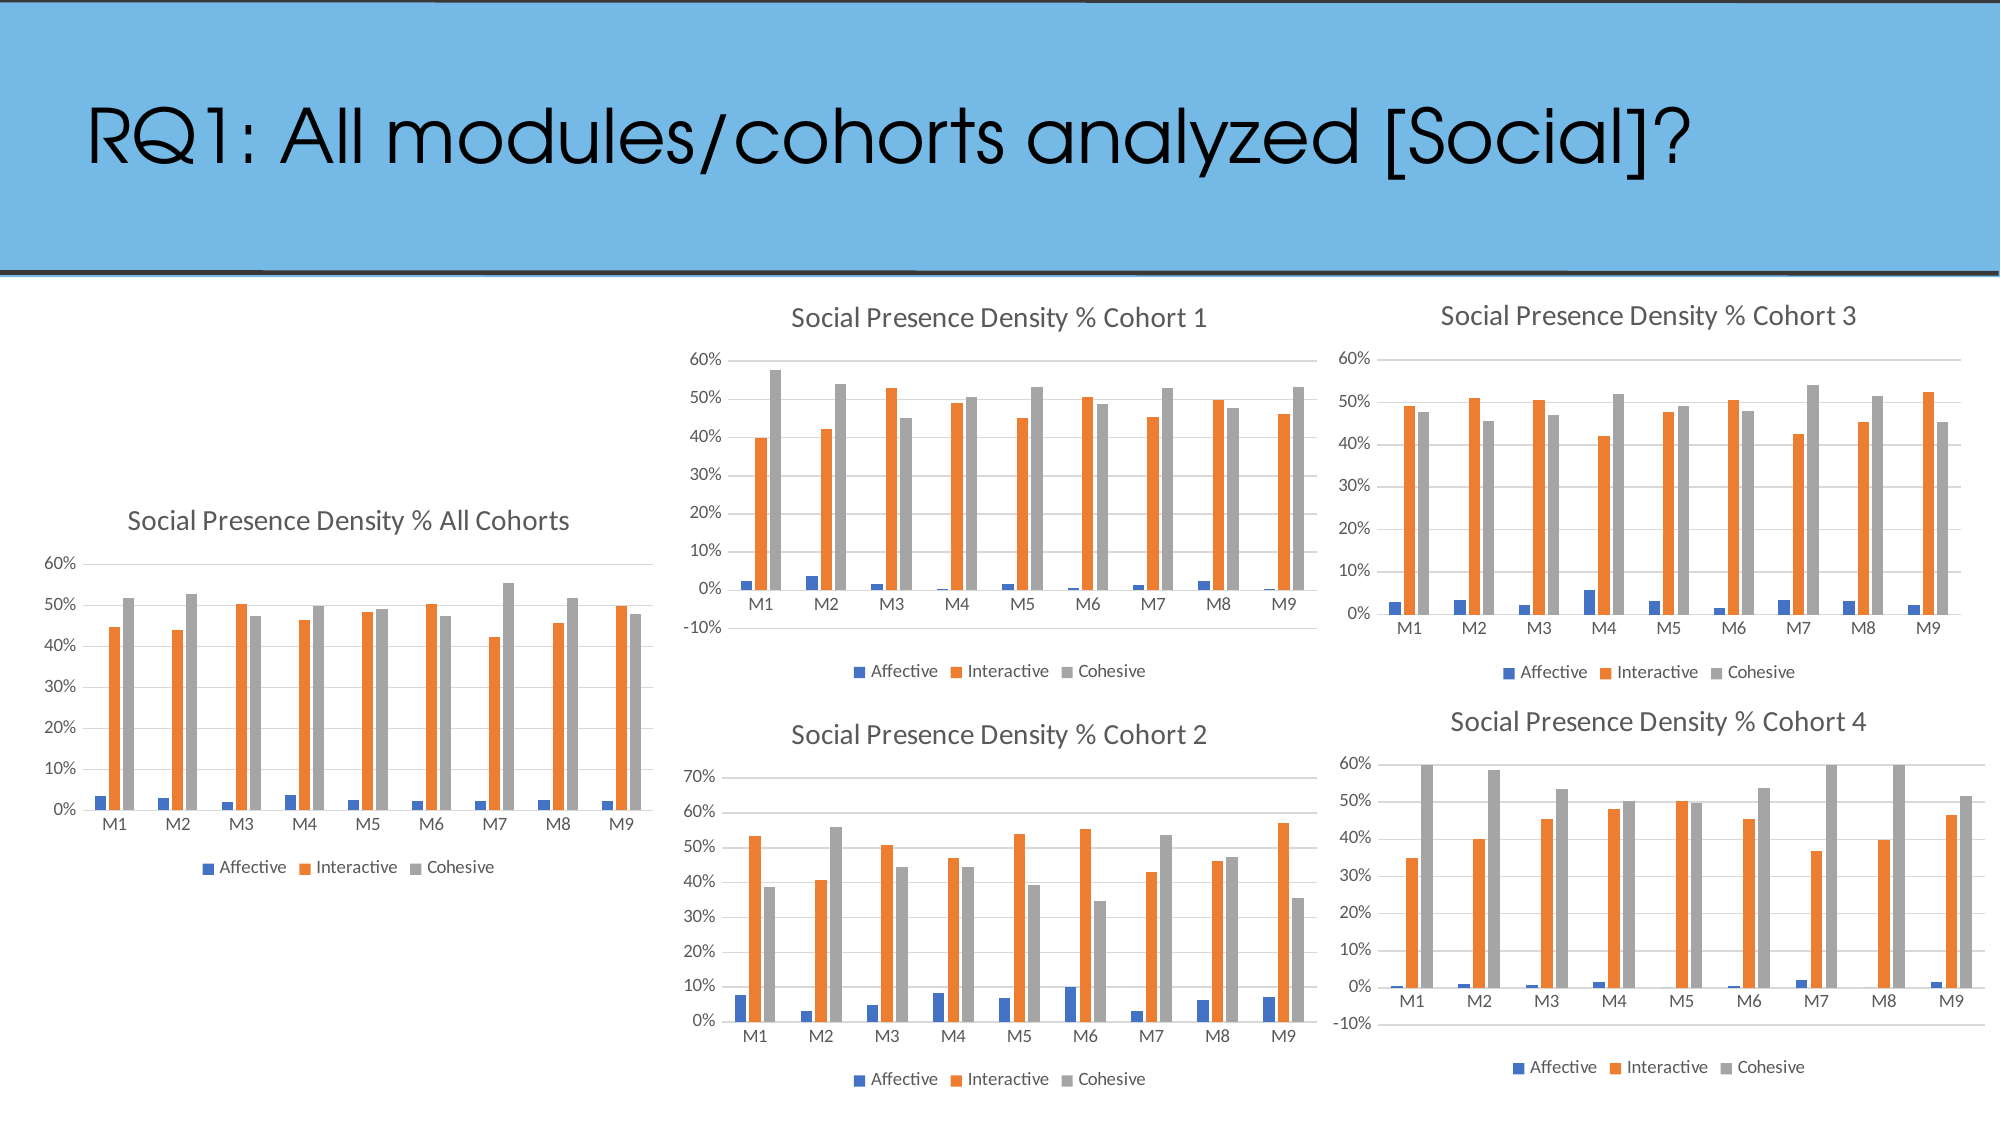

# RQ1: All modules/cohorts analyzed [Social]?

### Chart: Social Presence Density % Cohort 3

| Category | Affective | Interactive | Cohesive |
|---|---|---|---|
| M1 | 0.03010033444816054 | 0.49163879598662213 | 0.47826086956521746 |
| M2 | 0.033582089552238806 | 0.5111940298507462 | 0.45522388059701485 |
| M3 | 0.02202643171806168 | 0.5066079295154186 | 0.4713656387665198 |
| M4 | 0.05785123966942149 | 0.4214876033057851 | 0.5206611570247934 |
| M5 | 0.031496062992125984 | 0.47637795275590555 | 0.4921259842519685 |
| M6 | 0.0149812734082397 | 0.5056179775280899 | 0.4794007490636704 |
| M7 | 0.033816425120772944 | 0.42512077294685985 | 0.5410628019323671 |
| M8 | 0.03211009174311927 | 0.4541284403669725 | 0.5137614678899083 |
| M9 | 0.02314814814814815 | 0.5231481481481481 | 0.4537037037037038 |

### Chart: Social Presence Density % Cohort 1

| Category | Affective | Interactive | Cohesive |
|---|---|---|---|
| M1 | 0.02366863905325444 | 0.3994082840236686 | 0.576923076923077 |
| M2 | 0.037037037037037035 | 0.4216524216524216 | 0.5413105413105412 |
| M3 | 0.017699115044247787 | 0.5309734513274337 | 0.4513274336283186 |
| M4 | 0.0038022813688212928 | 0.4904942965779468 | 0.5057034220532319 |
| M5 | 0.016260162601626018 | 0.45121951219512196 | 0.5325203252032521 |
| M6 | 0.007168458781362008 | 0.5053763440860215 | 0.48745519713261654 |
| M7 | 0.015037593984962407 | 0.45488721804511273 | 0.5300751879699248 |
| M8 | 0.023715415019762844 | 0.4980237154150197 | 0.47826086956521735 |
| M9 | 0.0044444444444444444 | 0.46222222222222226 | 0.5333333333333333 |

### Chart: Social Presence Density % All Cohorts

| Category | Affective | Interactive | Cohesive |
|---|---|---|---|
| M1 | 0.03451581975071908 | 0.44774688398849477 | 0.5177372962607862 |
| M2 | 0.03059071729957806 | 0.4409282700421941 | 0.5284810126582279 |
| M3 | 0.021459227467811155 | 0.5032188841201716 | 0.4753218884120171 |
| M4 | 0.036231884057971016 | 0.46497584541062803 | 0.49879227053140096 |
| M5 | 0.024752475247524754 | 0.4839108910891089 | 0.49133663366336633 |
| M6 | 0.023142509135200974 | 0.5030450669914739 | 0.47381242387332523 |
| M7 | 0.02368421052631579 | 0.42236842105263156 | 0.5539473684210526 |
| M8 | 0.02459016393442623 | 0.4562841530054645 | 0.5191256830601093 |
| M9 | 0.023319615912208505 | 0.49794238683127573 | 0.47873799725651583 |

### Chart: Social Presence Density % Cohort 4

| Category | Affective | Interactive | Cohesive |
|---|---|---|---|
| M1 | 0.005813953488372093 | 0.3488372093023256 | 0.6453488372093024 |
| M2 | 0.011299435028248588 | 0.4011299435028249 | 0.5875706214689266 |
| M3 | 0.00909090909090909 | 0.45454545454545453 | 0.5363636363636363 |
| M4 | 0.016574585635359115 | 0.48066298342541436 | 0.5027624309392266 |
| M5 | 0.0 | 0.5026178010471204 | 0.49738219895287955 |
| M6 | 0.006493506493506494 | 0.45454545454545453 | 0.538961038961039 |
| M7 | 0.020833333333333332 | 0.36979166666666663 | 0.609375 |
| M8 | 0.0 | 0.39779005524861877 | 0.6022099447513811 |
| M9 | 0.017045454545454544 | 0.4659090909090909 | 0.5170454545454546 |

### Chart: Social Presence Density % Cohort 2

| Category | Affective | Interactive | Cohesive |
|---|---|---|---|
| M1 | 0.07692307692307691 | 0.5341880341880342 | 0.3888888888888889 |
| M2 | 0.03289473684210527 | 0.40789473684210525 | 0.5592105263157895 |
| M3 | 0.04794520547945206 | 0.5068493150684931 | 0.4452054794520548 |
| M4 | 0.08450704225352113 | 0.47183098591549294 | 0.4436619718309859 |
| M5 | 0.06837606837606838 | 0.5384615384615384 | 0.3931623931623931 |
| M6 | 0.09917355371900827 | 0.5537190082644629 | 0.347107438016529 |
| M7 | 0.031578947368421054 | 0.431578947368421 | 0.5368421052631579 |
| M8 | 0.0625 | 0.46249999999999997 | 0.475 |
| M9 | 0.07142857142857144 | 0.5714285714285715 | 0.35714285714285715 |